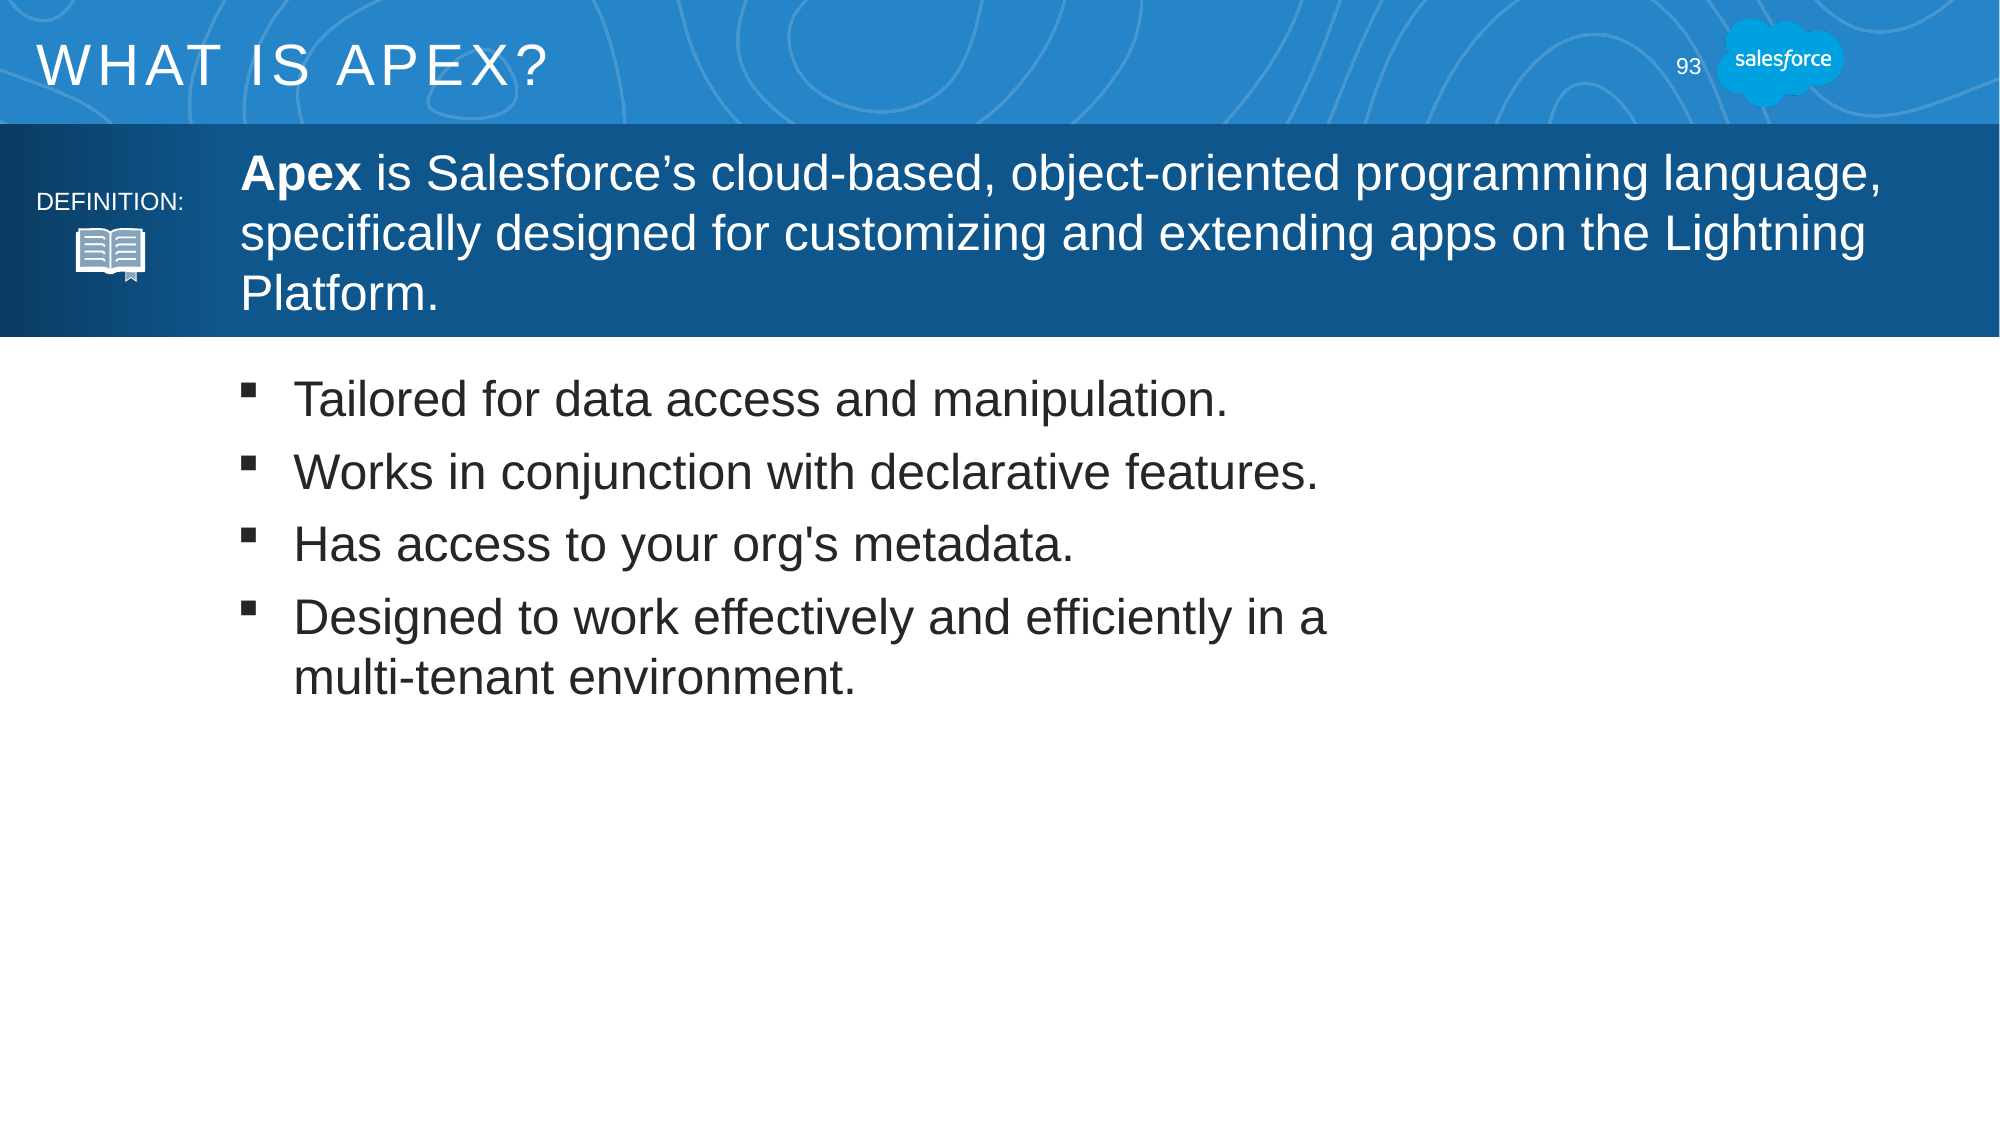

# What is Apex?
93
Apex is Salesforce’s cloud-based, object-oriented programming language, specifically designed for customizing and extending apps on the Lightning Platform.
DEFINITION:

Tailored for data access and manipulation.
Works in conjunction with declarative features.
Has access to your org's metadata.
Designed to work effectively and efficiently in a multi-tenant environment.